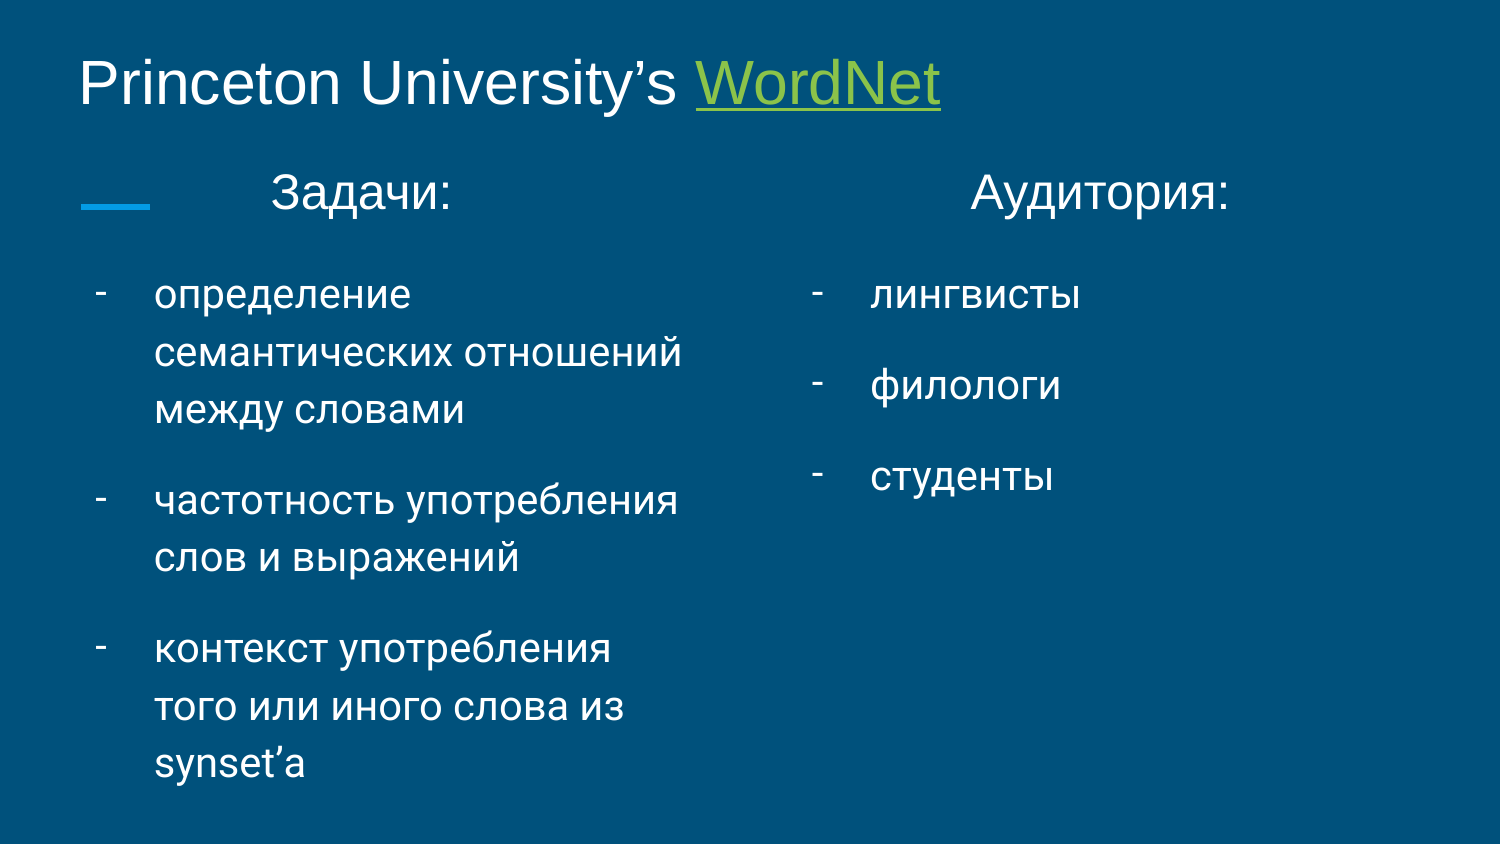

# Princeton University’s WordNet
Задачи:
Аудитория:
определение семантических отношений между словами
частотность употребления слов и выражений
контекст употребления того или иного слова из synset’а
лингвисты
филологи
студенты